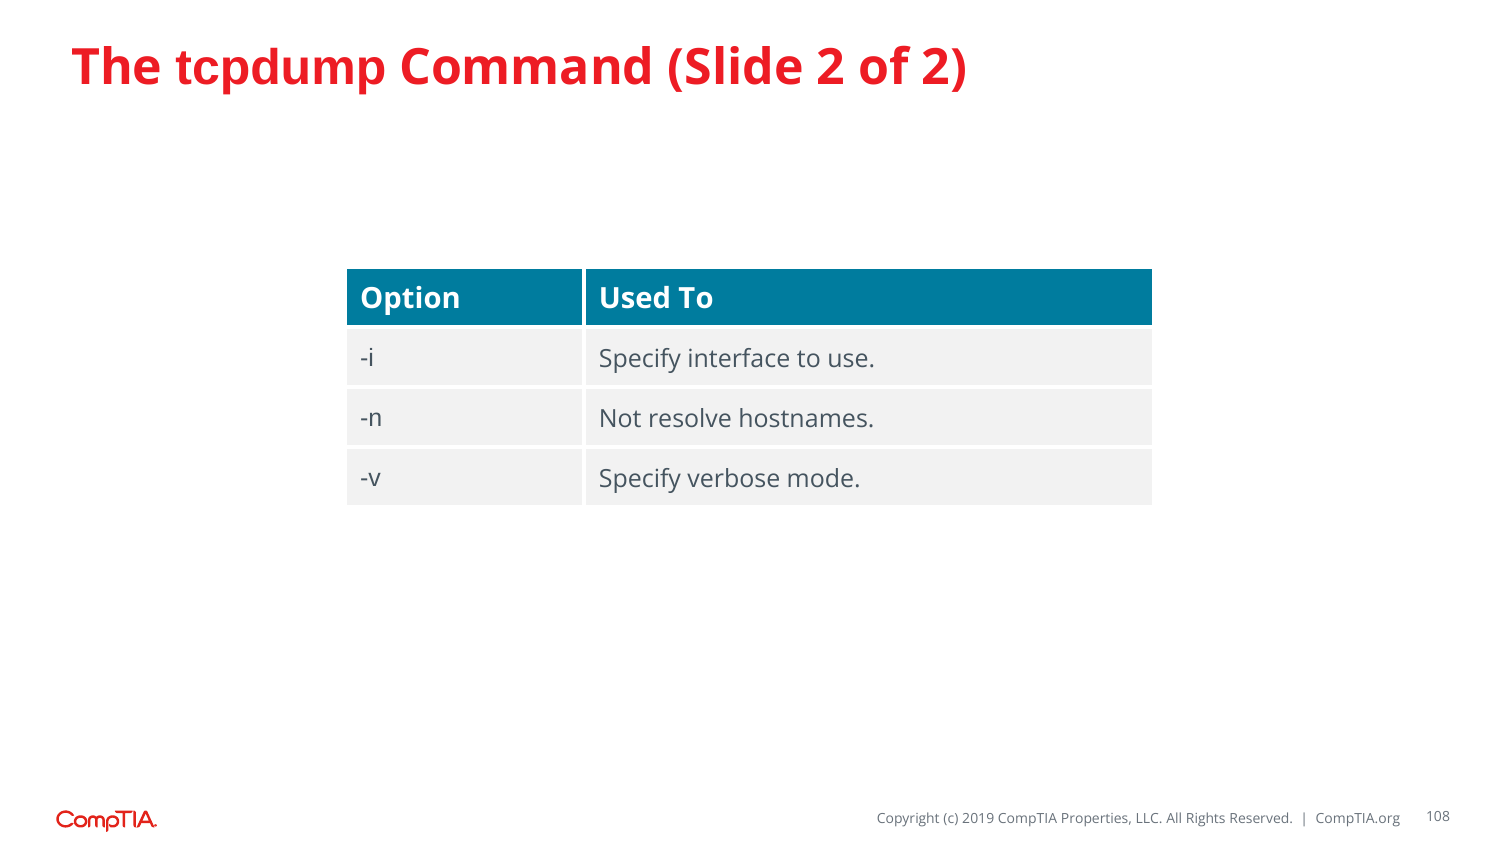

# The tcpdump Command (Slide 2 of 2)
| Option | Used To |
| --- | --- |
| -i | Specify interface to use. |
| -n | Not resolve hostnames. |
| -v | Specify verbose mode. |
108